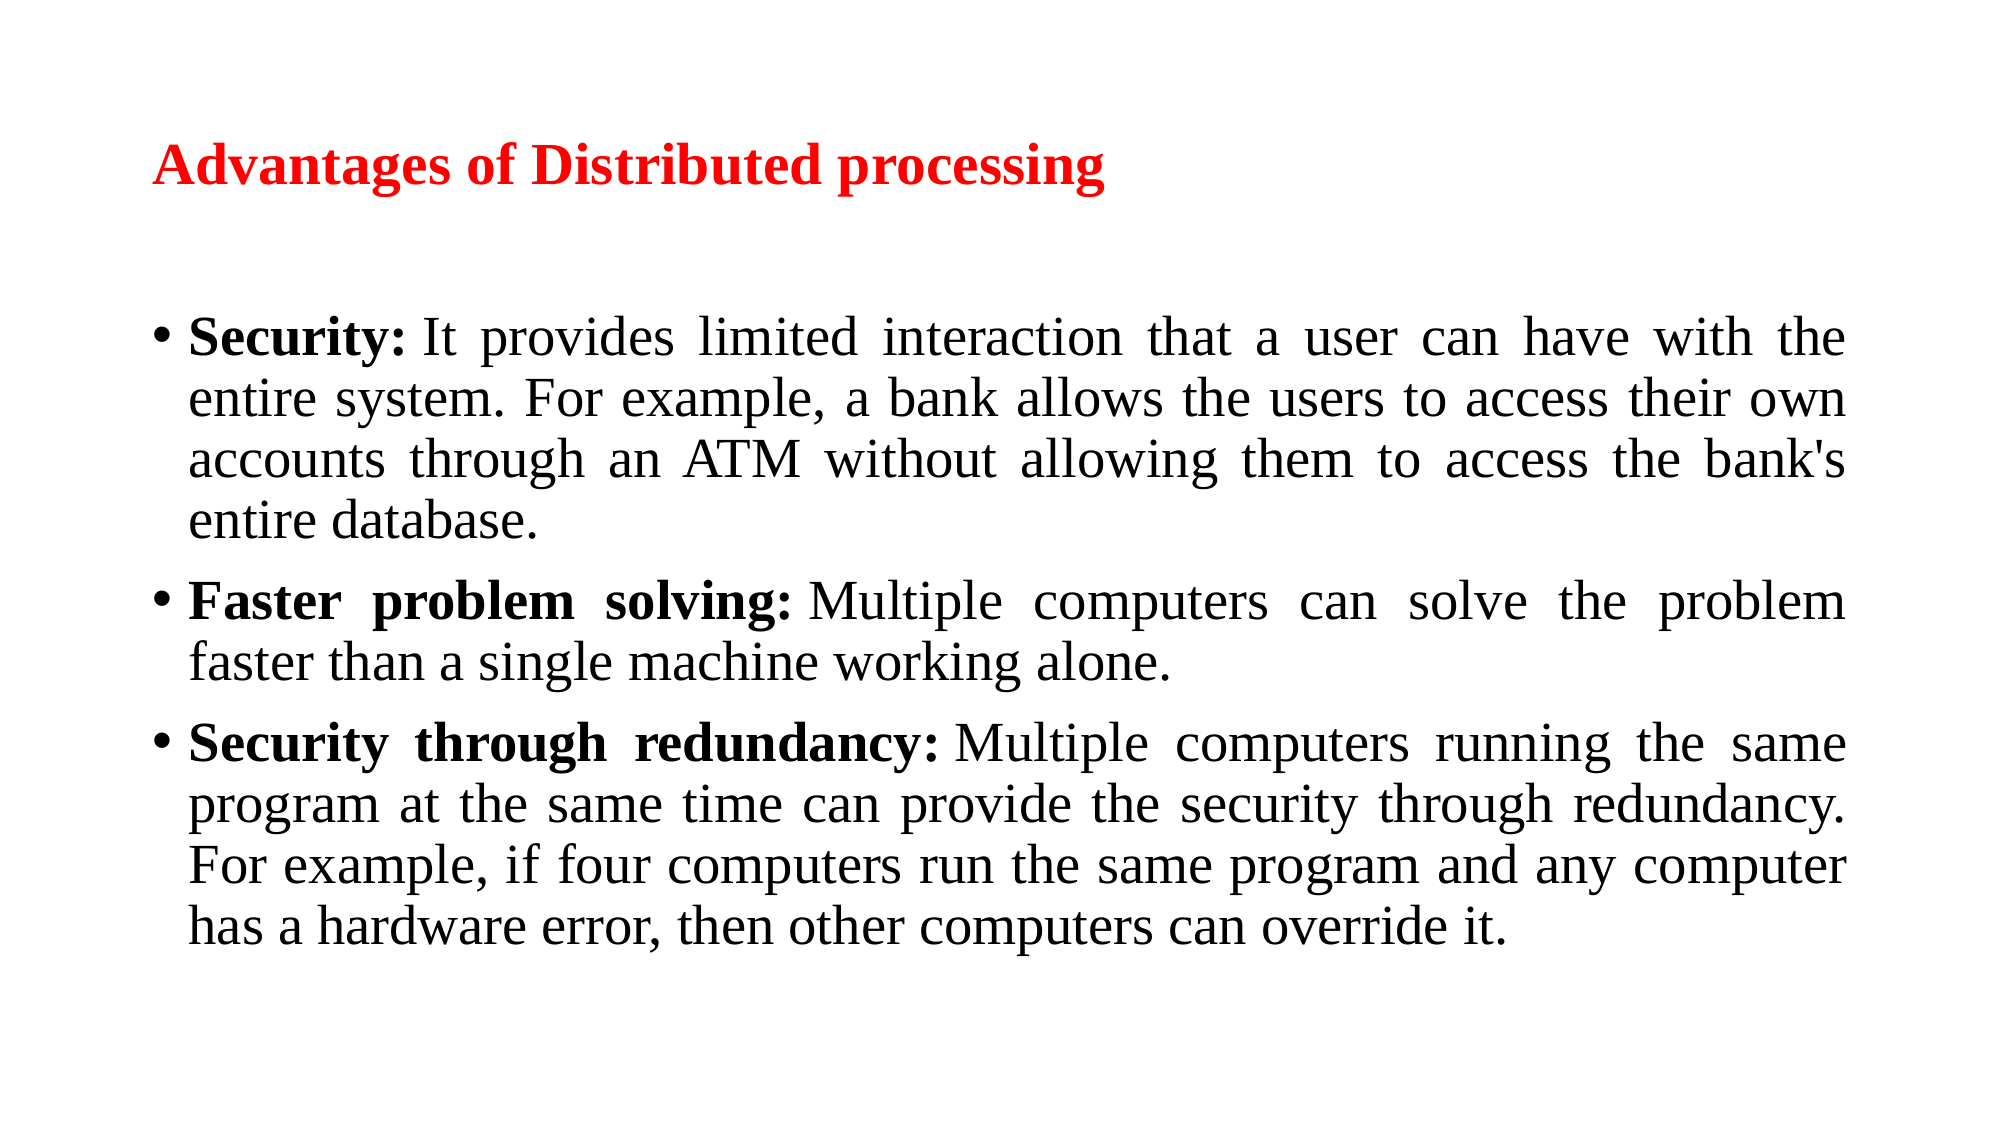

# Advantages of Distributed processing
Security: It provides limited interaction that a user can have with the entire system. For example, a bank allows the users to access their own accounts through an ATM without allowing them to access the bank's entire database.
Faster problem solving: Multiple computers can solve the problem faster than a single machine working alone.
Security through redundancy: Multiple computers running the same program at the same time can provide the security through redundancy. For example, if four computers run the same program and any computer has a hardware error, then other computers can override it.